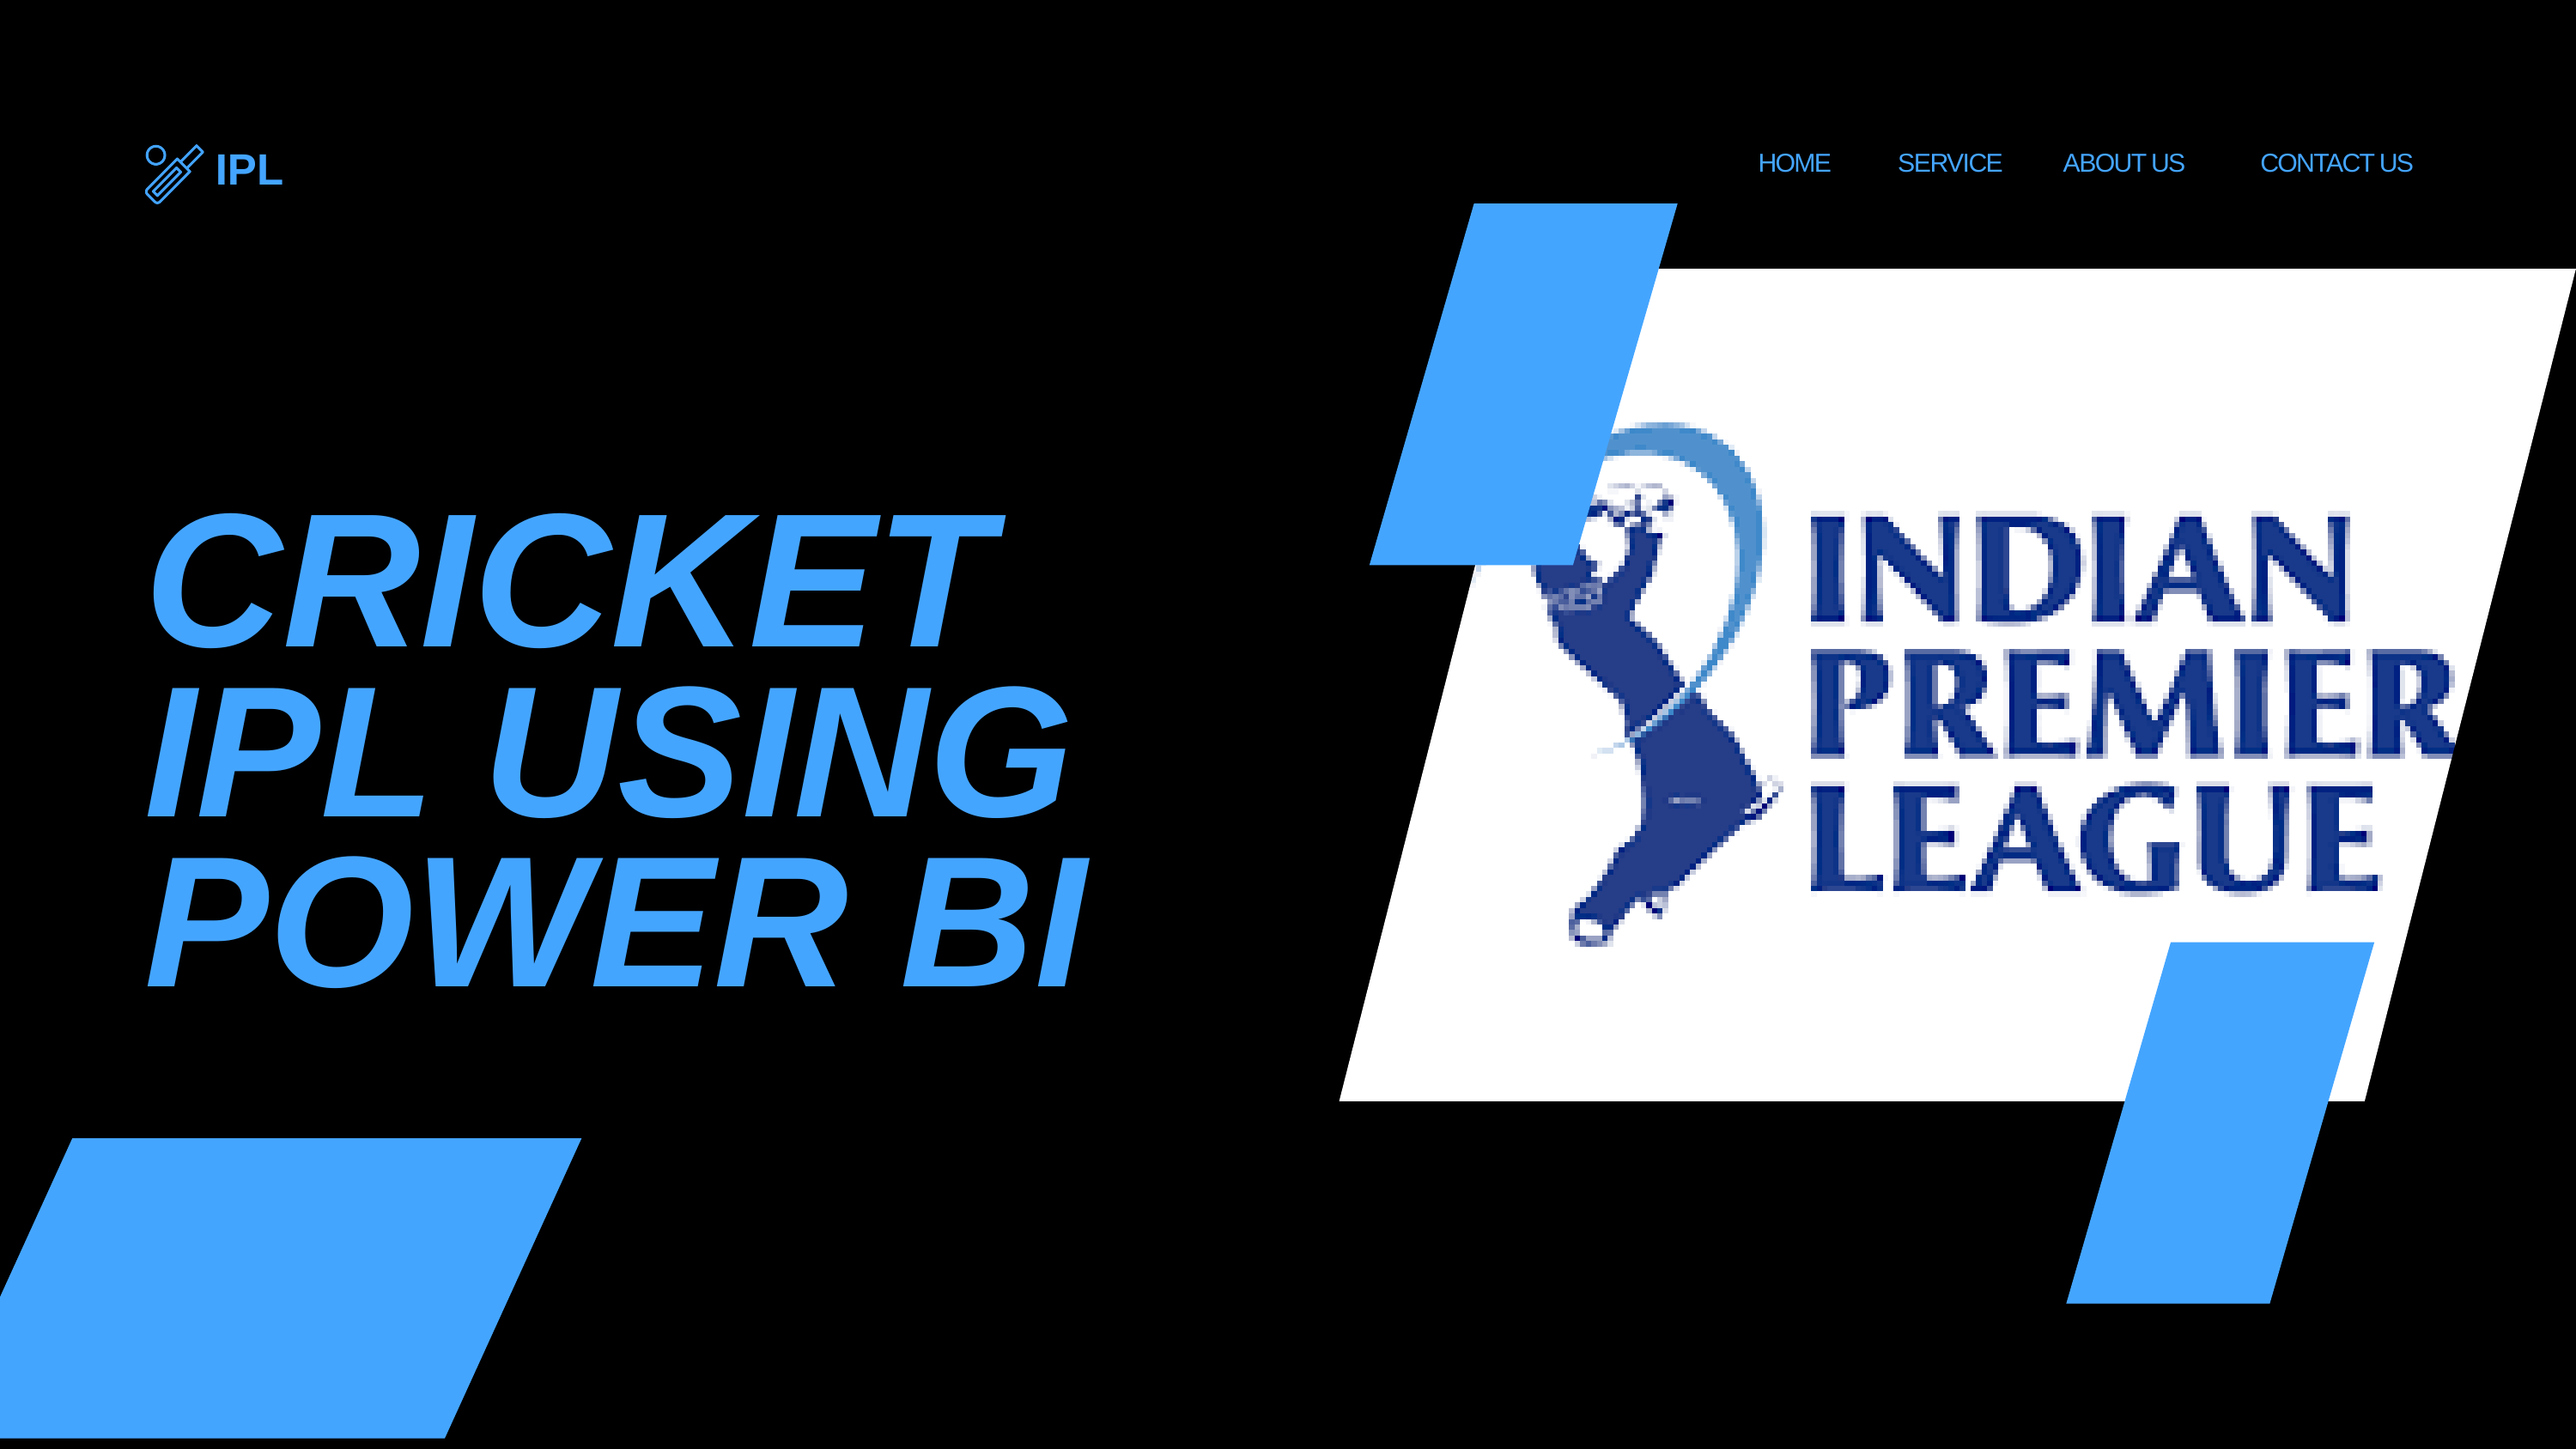

HOME
SERVICE
ABOUT US
CONTACT US

IPL

CRICKET
IPL USING POWER BI